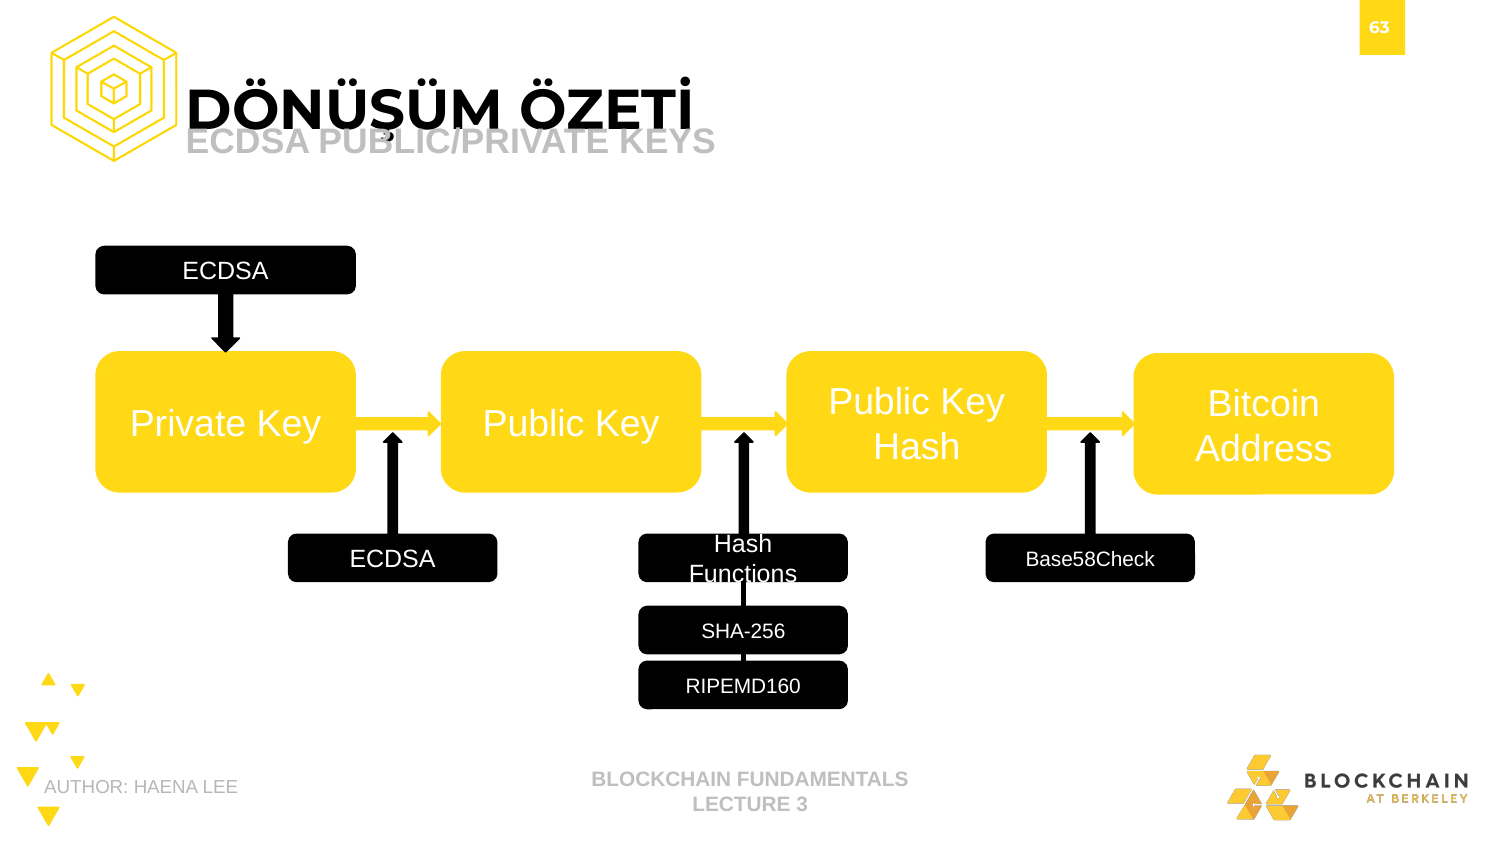

DÖNÜŞÜM ÖZETİ
ECDSA PUBLIC/PRIVATE KEYS
ECDSA

Public Key Hash
Private Key
Public Key
Bitcoin Address

ECDSA
Hash Functions
Base58Check
SHA-256
RIPEMD160

AUTHOR: HAENA LEE
BLOCKCHAIN FUNDAMENTALS LECTURE 3